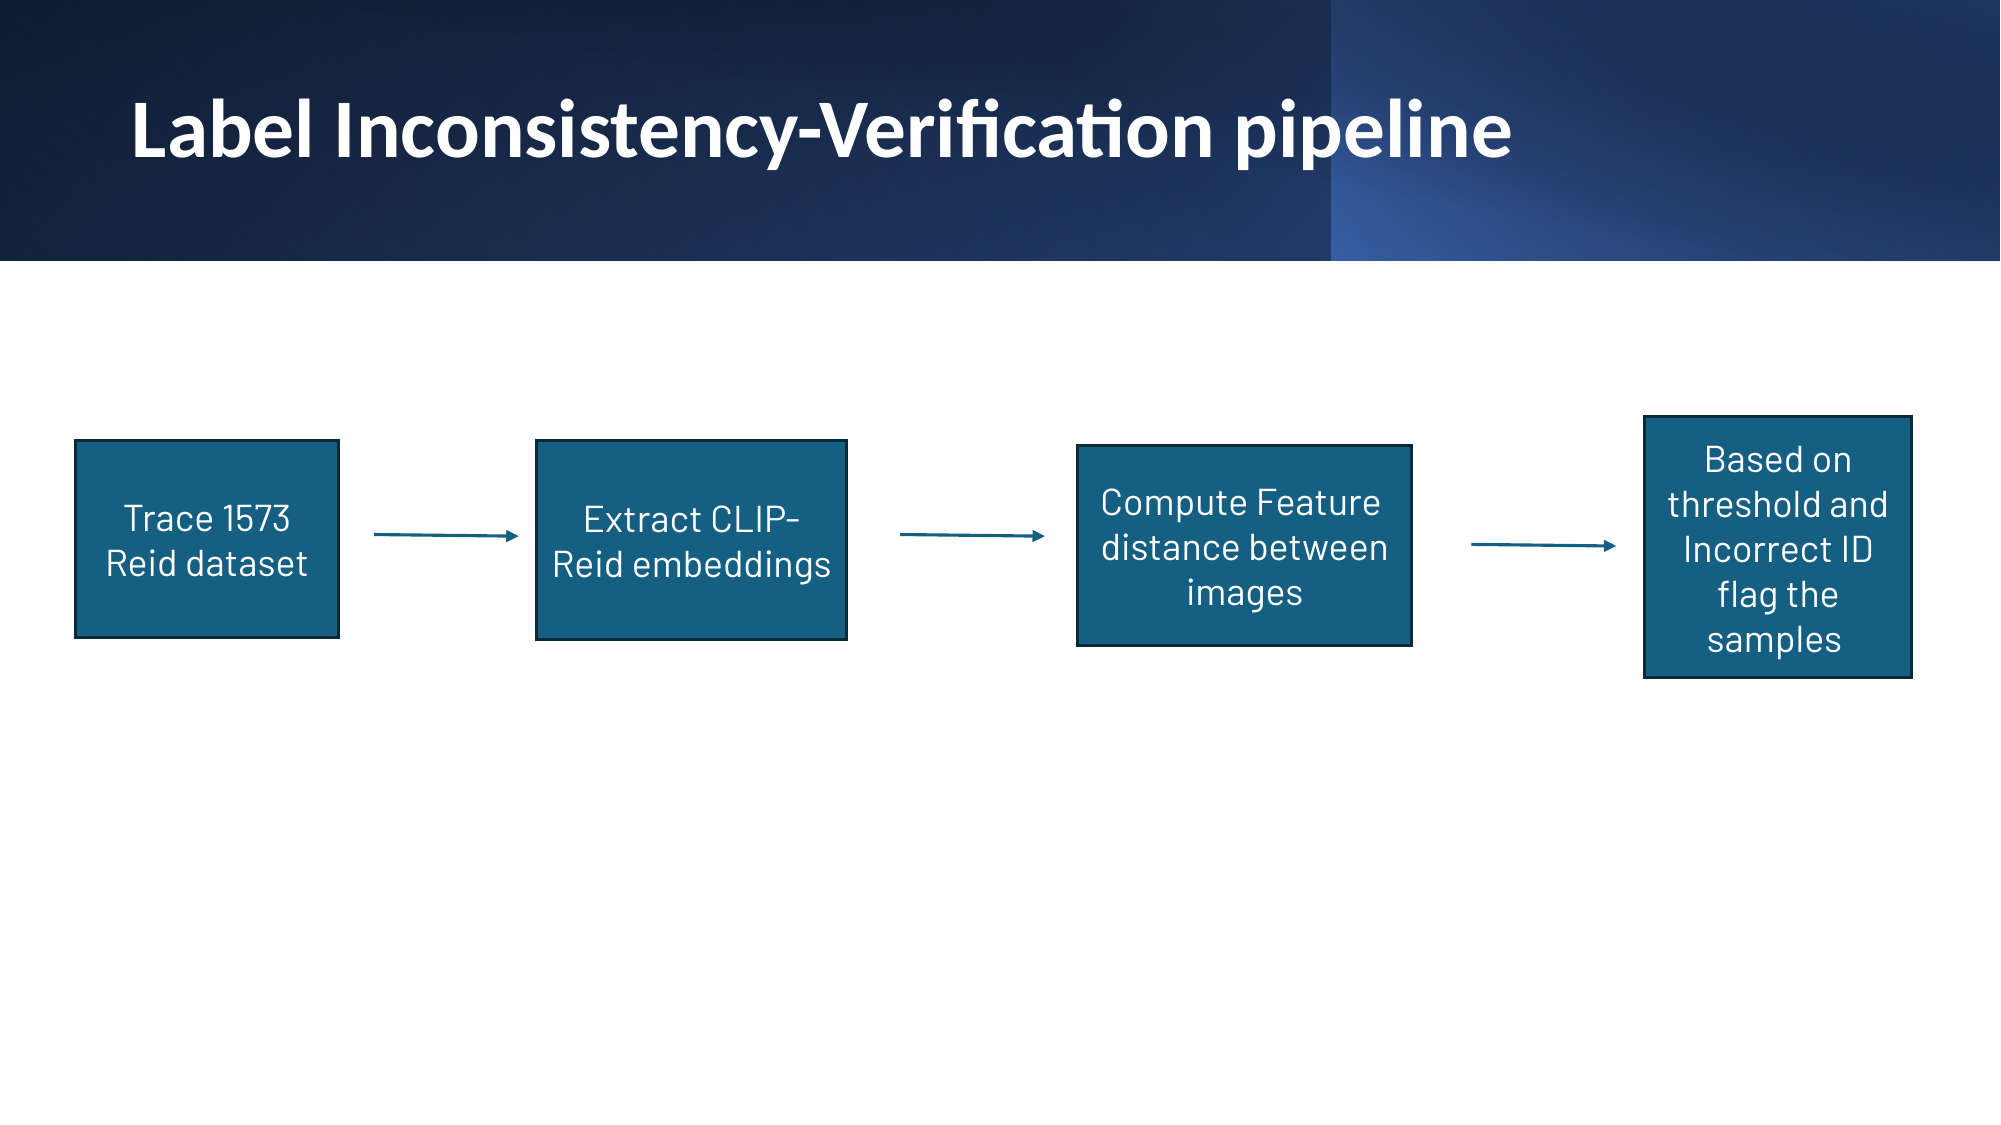

# Label Inconsistency-Verification pipeline
Based on threshold and Incorrect ID flag the samples
Trace 1573 Reid dataset
Extract CLIP-Reid embeddings
Compute Feature  distance between images